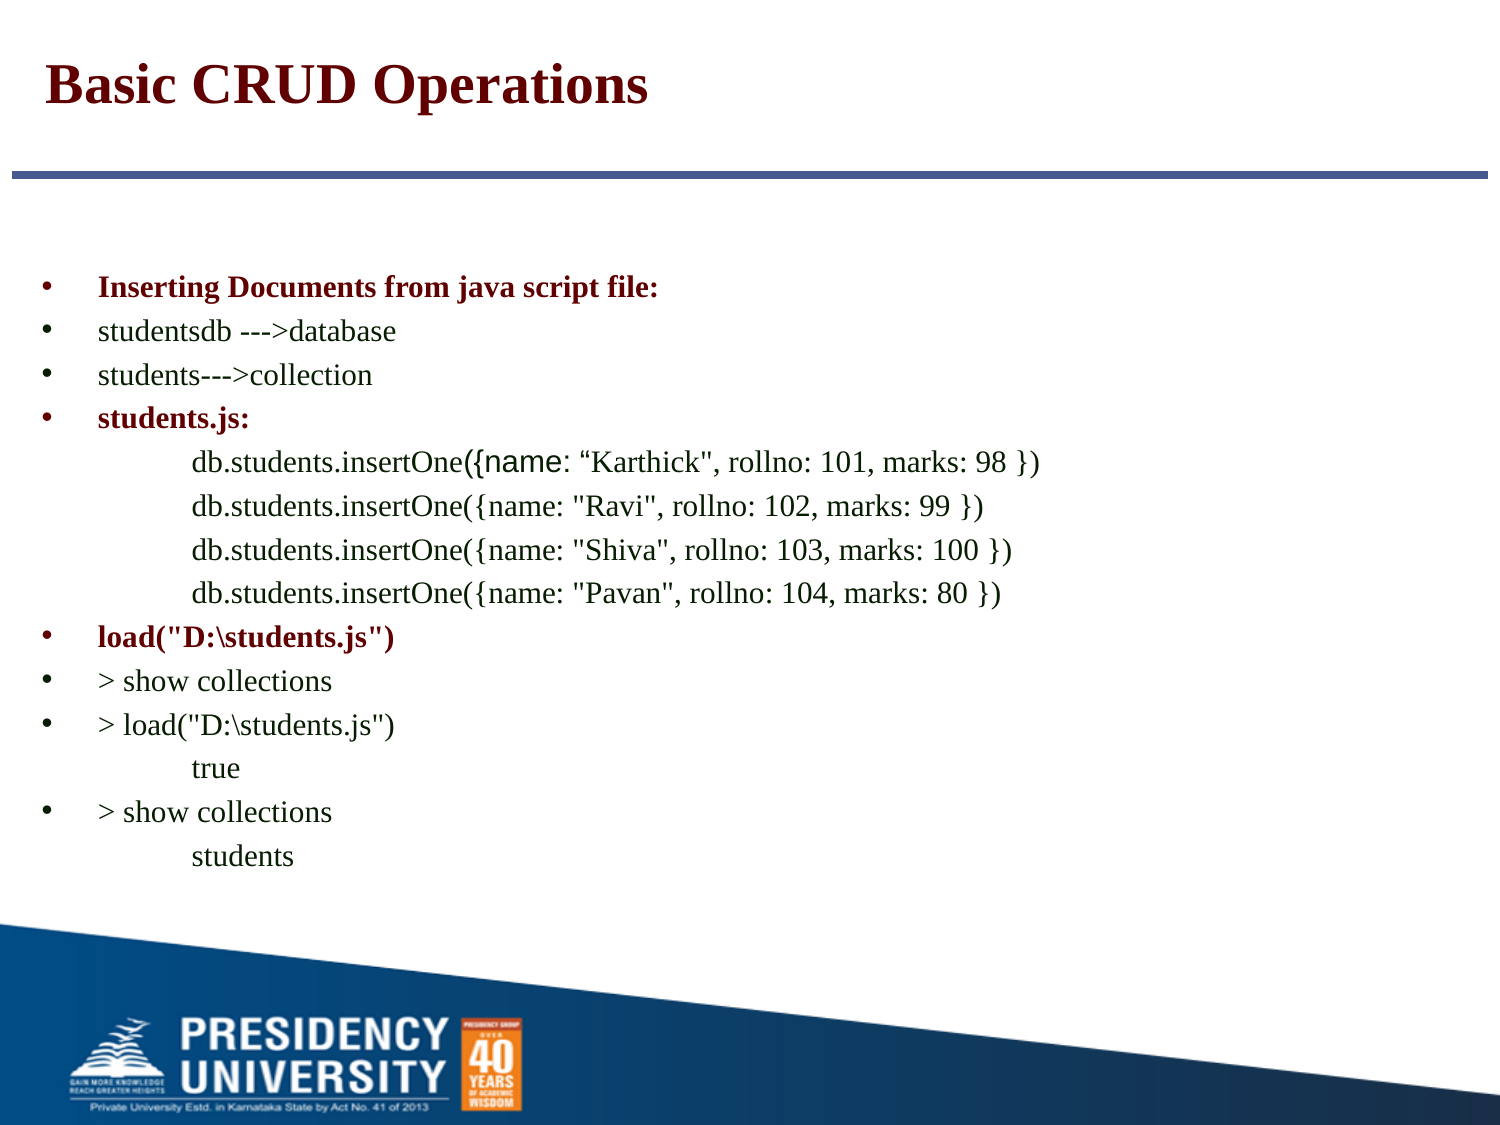

# Basic CRUD Operations
Inserting Documents from java script file:
studentsdb --->database
students--->collection
students.js:
	db.students.insertOne({name: “Karthick", rollno: 101, marks: 98 })
	db.students.insertOne({name: "Ravi", rollno: 102, marks: 99 })
	db.students.insertOne({name: "Shiva", rollno: 103, marks: 100 })
	db.students.insertOne({name: "Pavan", rollno: 104, marks: 80 })
load("D:\students.js")
> show collections
> load("D:\students.js")
	true
> show collections
	students